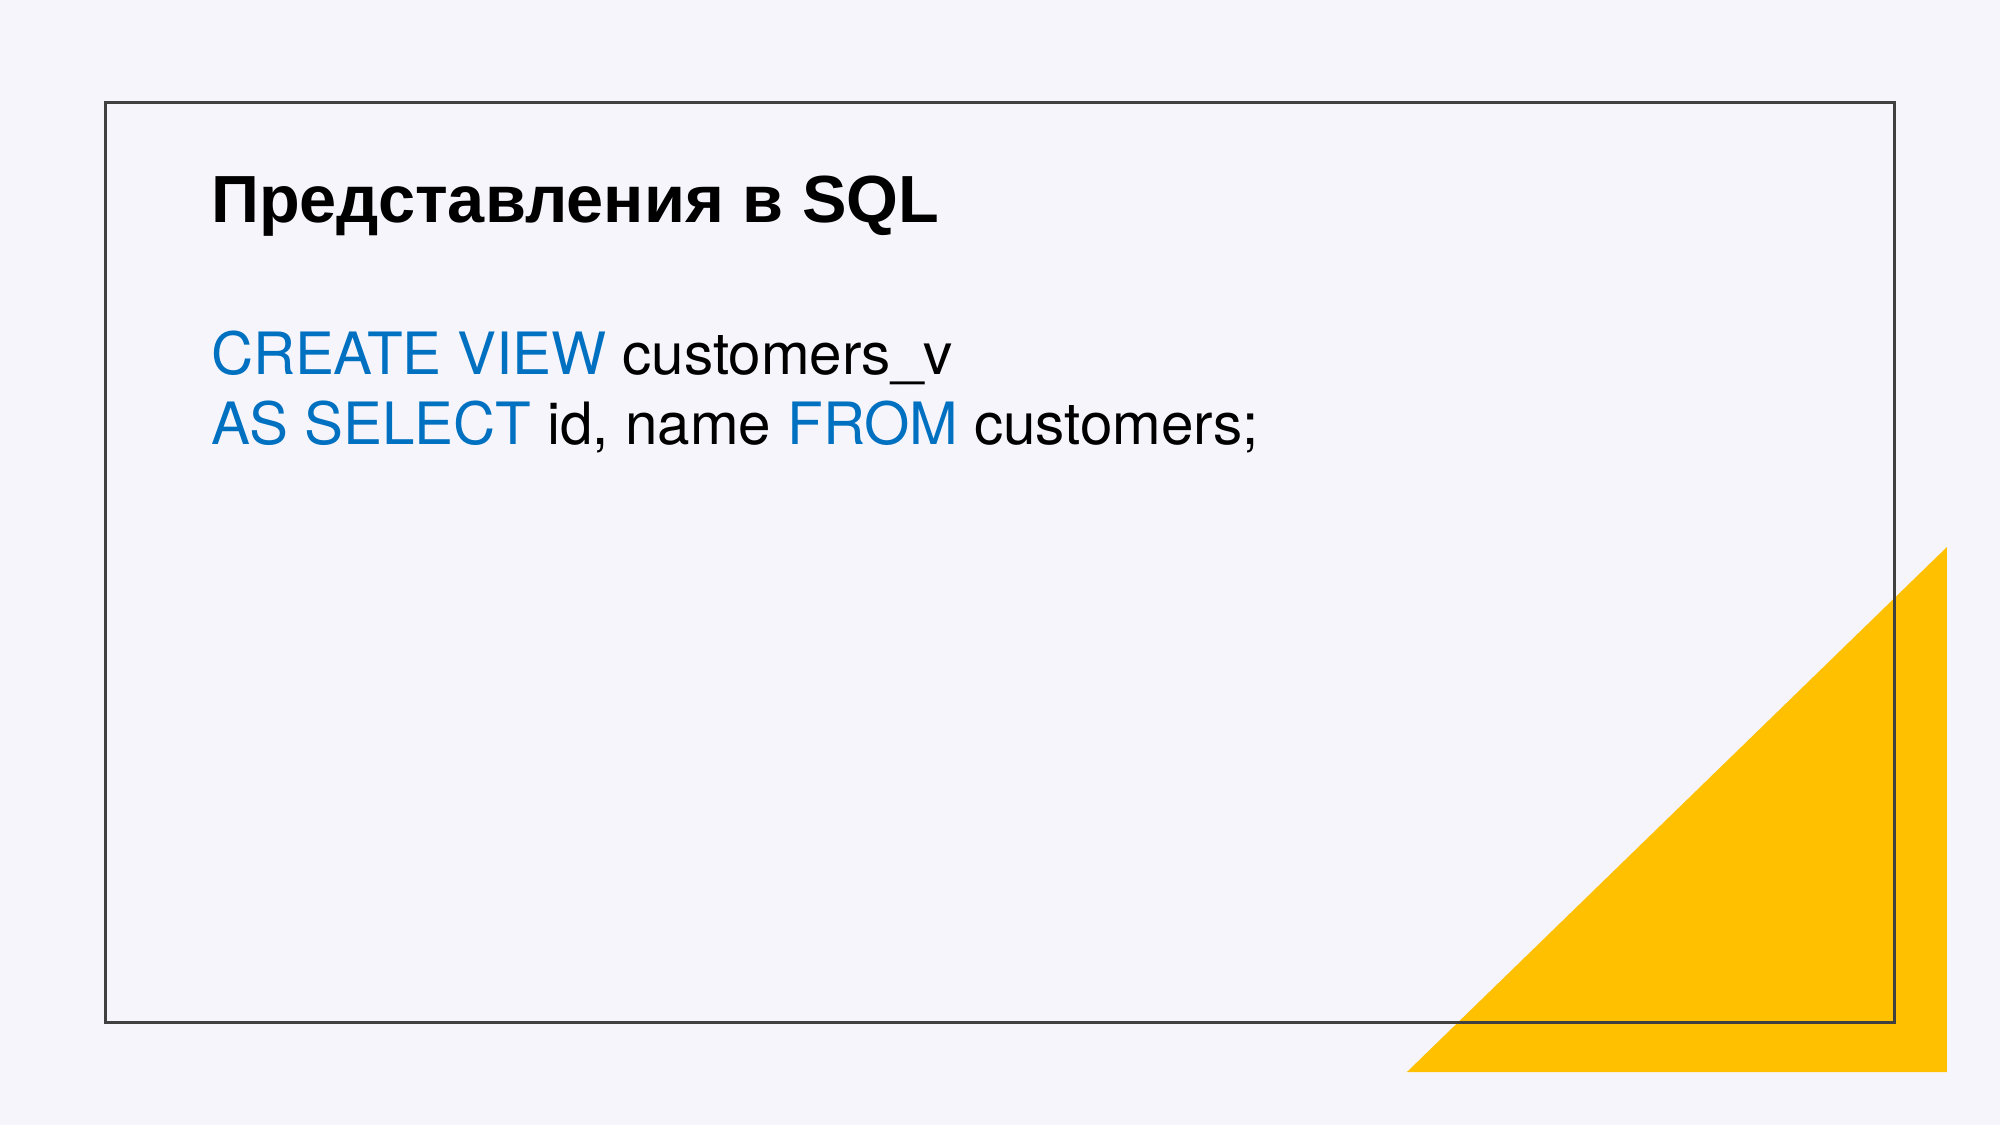

Представления в SQL

CREATE VIEW customers_v
AS SELECT id, name FROM customers;